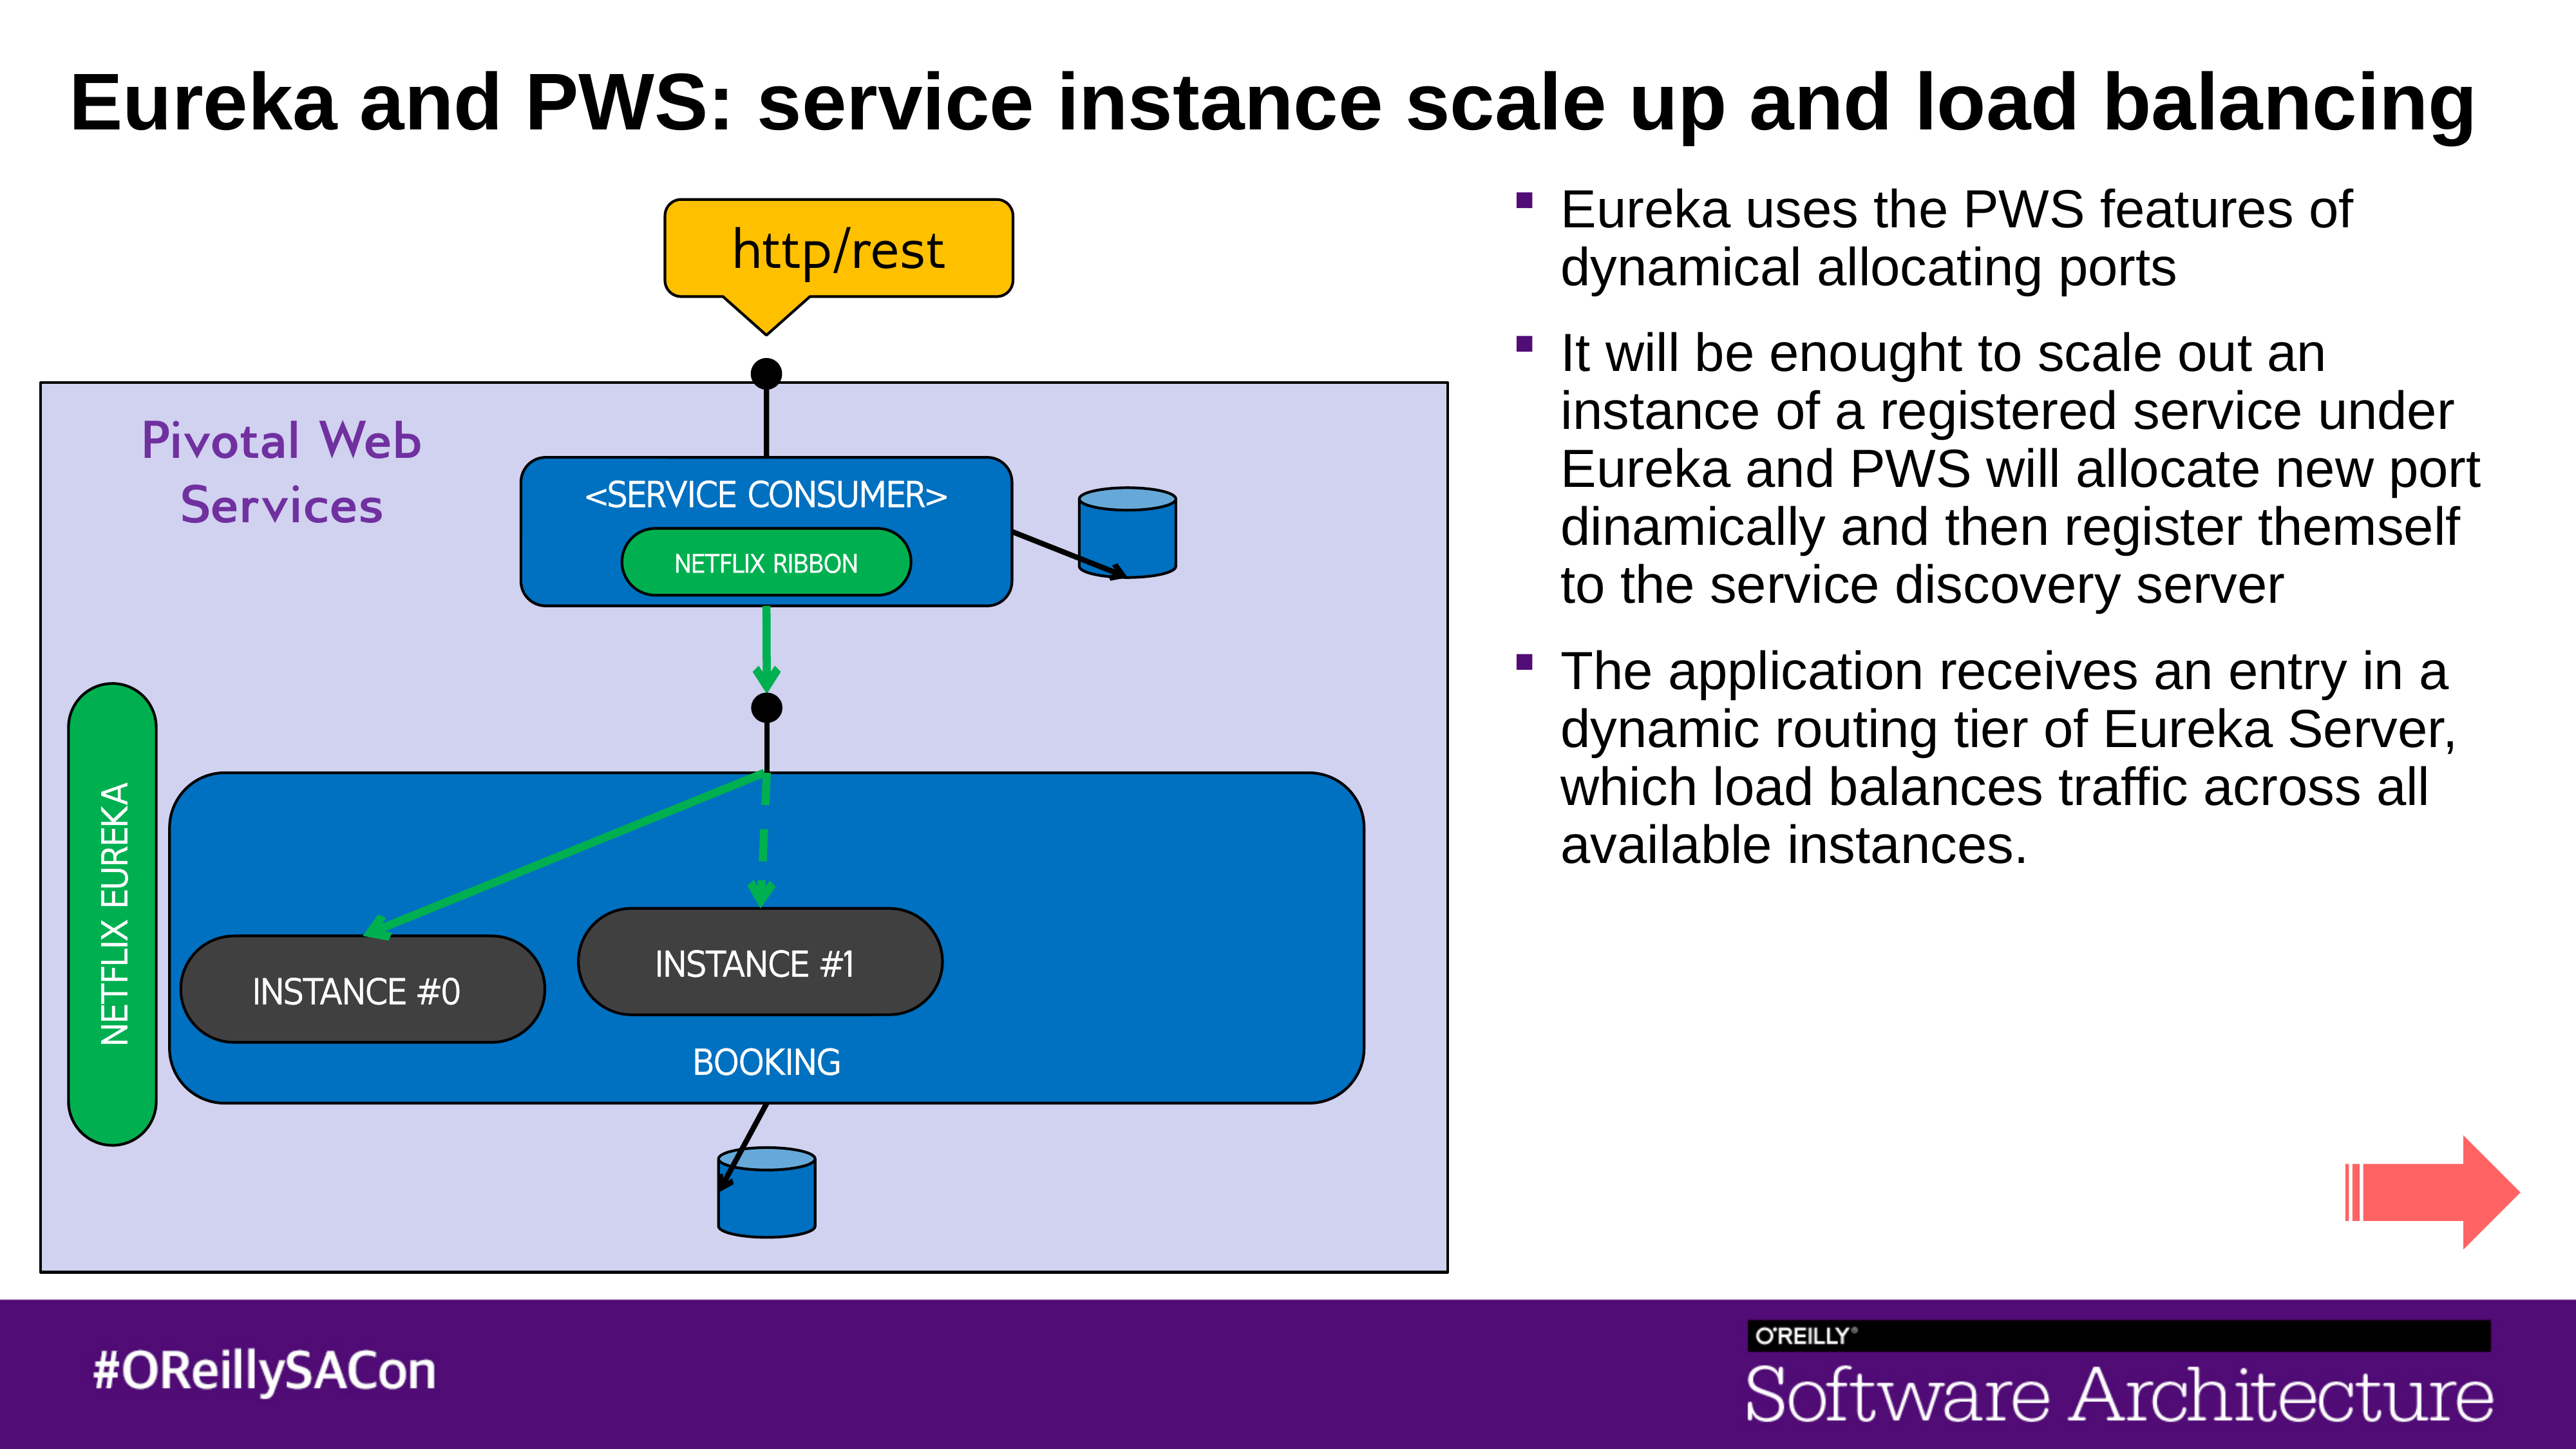

# Eureka and PWS: service instance scale up and load balancing
Eureka uses the PWS features of dynamical allocating ports
It will be enought to scale out an instance of a registered service under Eureka and PWS will allocate new port dinamically and then register themself to the service discovery server
The application receives an entry in a dynamic routing tier of Eureka Server, which load balances traffic across all available instances.

http/rest

<SERVICE CONSUMER>

Pivotal Web Services
NETFLIX RIBBON

BOOKING
NETFLIX EUREKA
INSTANCE #1
INSTANCE #0